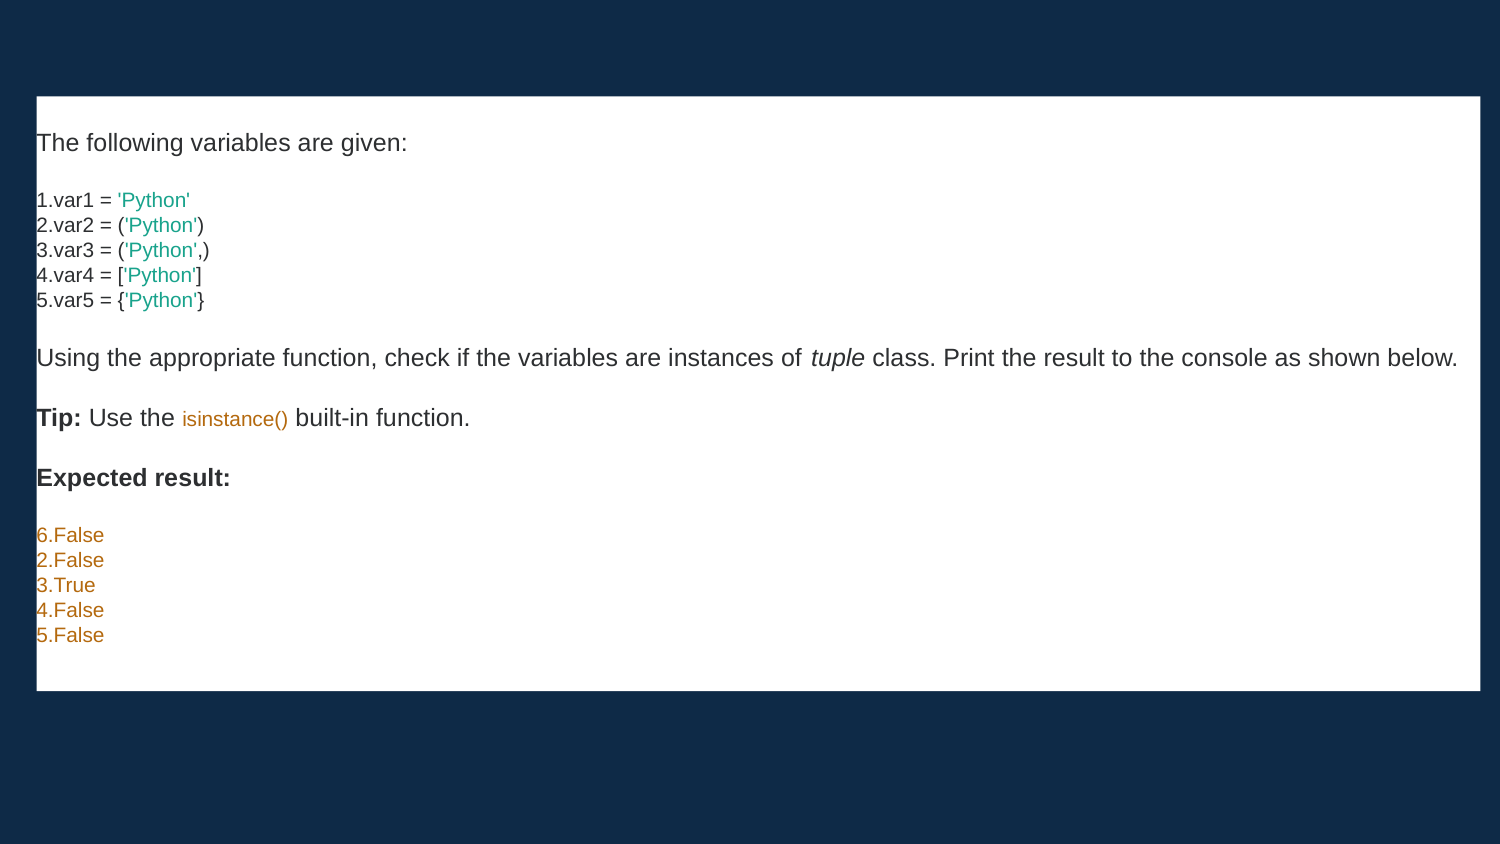

The following variables are given:

var1 = 'Python'
var2 = ('Python')
var3 = ('Python',)
var4 = ['Python']
var5 = {'Python'}

Using the appropriate function, check if the variables are instances of tuple class. Print the result to the console as shown below.

Tip: Use the isinstance() built-in function.

Expected result:

False
False
True
False
False